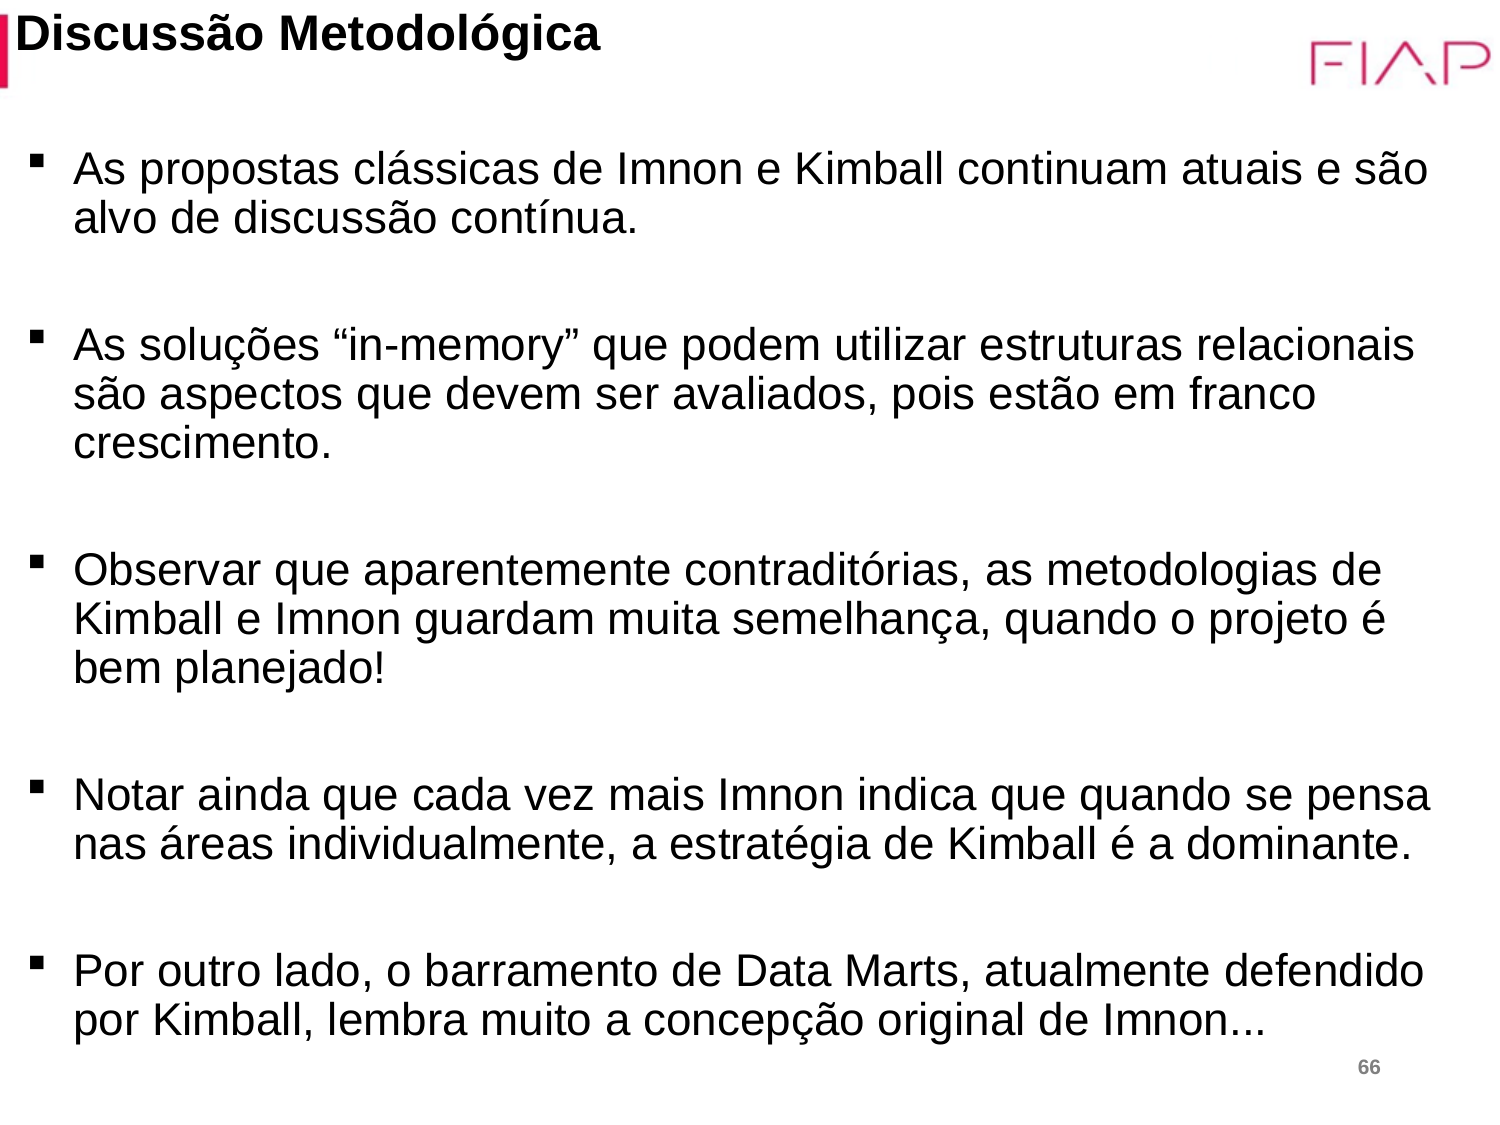

Discussão Metodológica
As propostas clássicas de Imnon e Kimball continuam atuais e são alvo de discussão contínua.

As soluções “in-memory” que podem utilizar estruturas relacionais são aspectos que devem ser avaliados, pois estão em franco crescimento.

Observar que aparentemente contraditórias, as metodologias de Kimball e Imnon guardam muita semelhança, quando o projeto é bem planejado!

Notar ainda que cada vez mais Imnon indica que quando se pensa nas áreas individualmente, a estratégia de Kimball é a dominante.

Por outro lado, o barramento de Data Marts, atualmente defendido por Kimball, lembra muito a concepção original de Imnon...